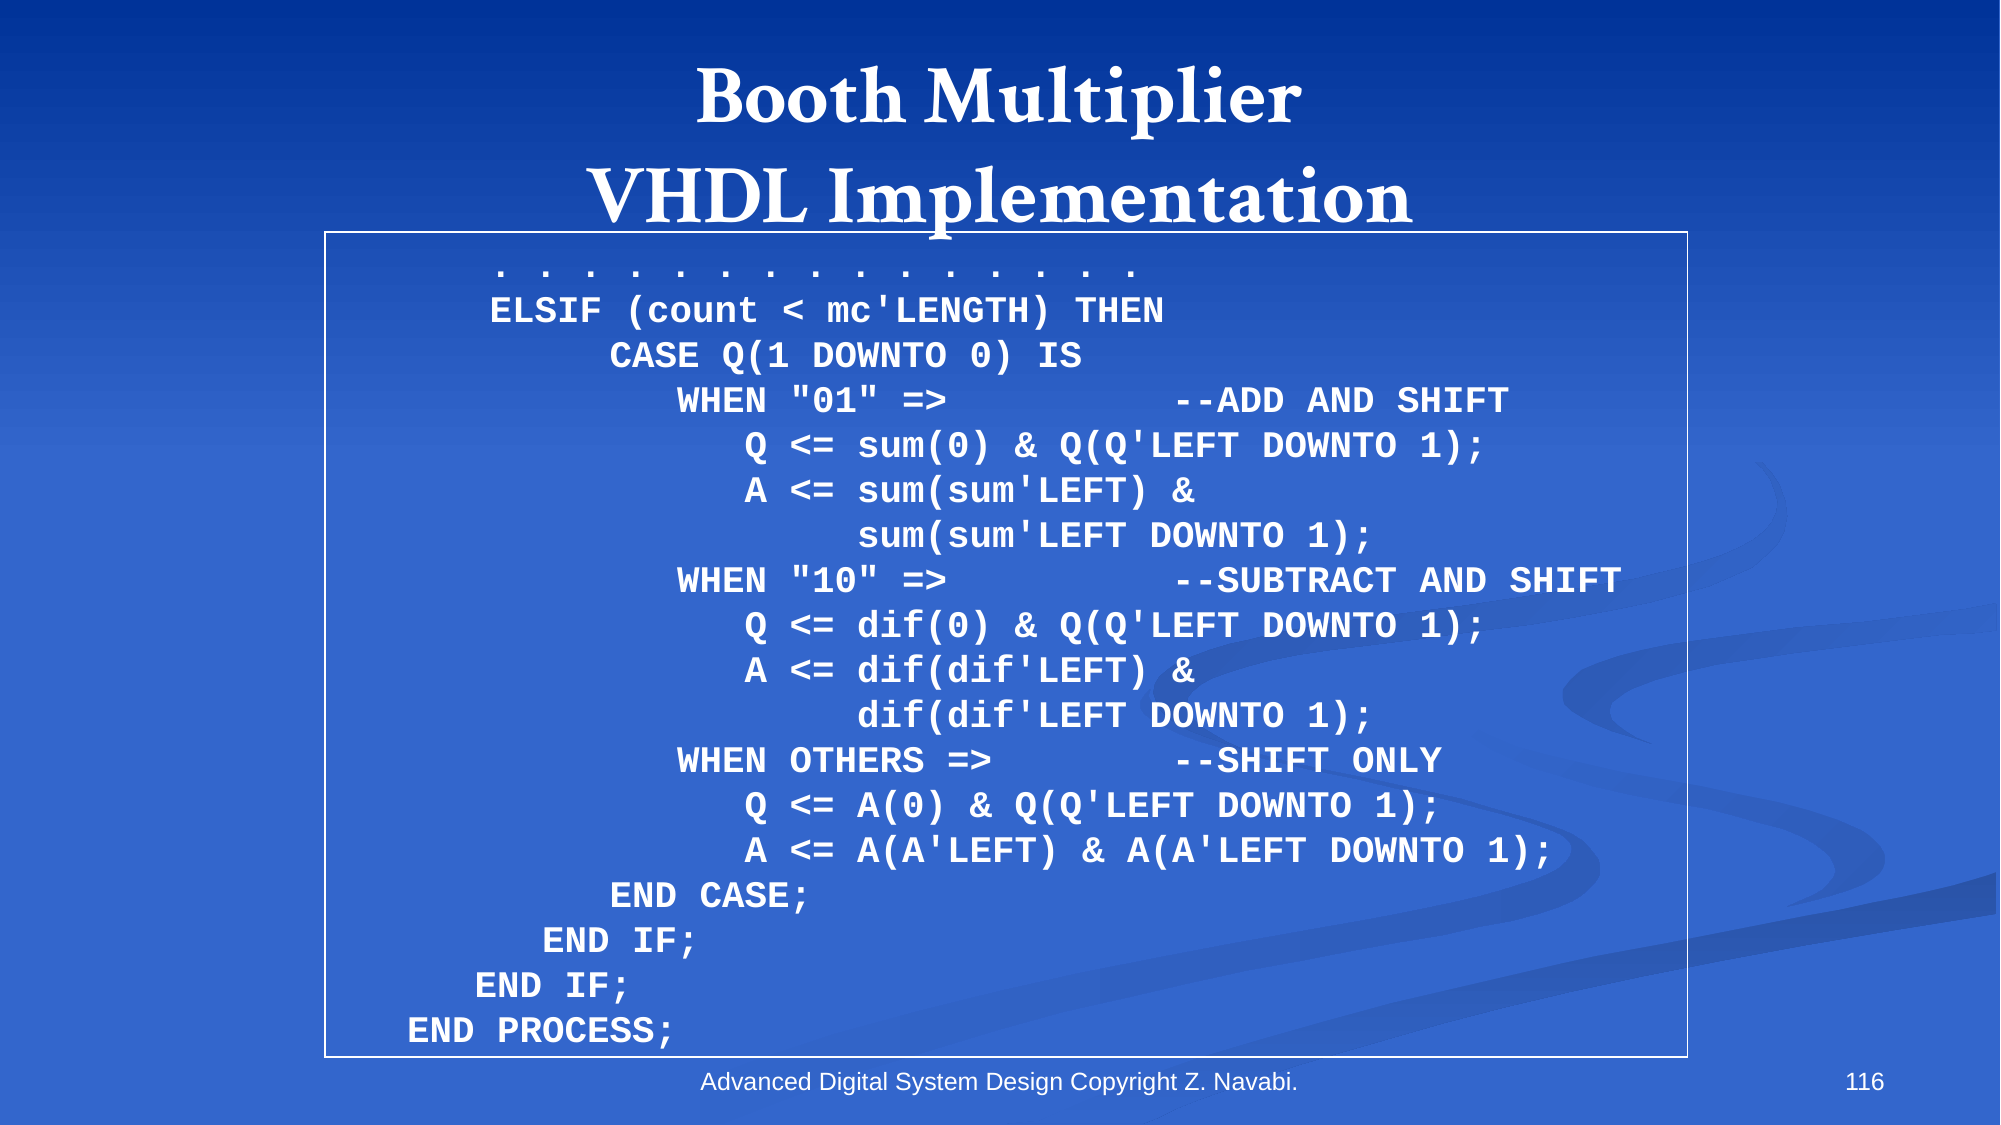

# Booth Multiplier VHDL Implementation
	. . . . . . . . . . . . . . .
	ELSIF (count < mc'LENGTH) THEN
            CASE Q(1 DOWNTO 0) IS
               WHEN "01" =>          --ADD AND SHIFT
                  Q <= sum(0) & Q(Q'LEFT DOWNTO 1);
                  A <= sum(sum'LEFT) &
                       sum(sum'LEFT DOWNTO 1);
               WHEN "10" =>          --SUBTRACT AND SHIFT
                  Q <= dif(0) & Q(Q'LEFT DOWNTO 1);
                  A <= dif(dif'LEFT) &
                       dif(dif'LEFT DOWNTO 1);
               WHEN OTHERS =>        --SHIFT ONLY
                  Q <= A(0) & Q(Q'LEFT DOWNTO 1);
                  A <= A(A'LEFT) & A(A'LEFT DOWNTO 1);
            END CASE;
         END IF;
      END IF;
   END PROCESS;
Advanced Digital System Design Copyright Z. Navabi.
116